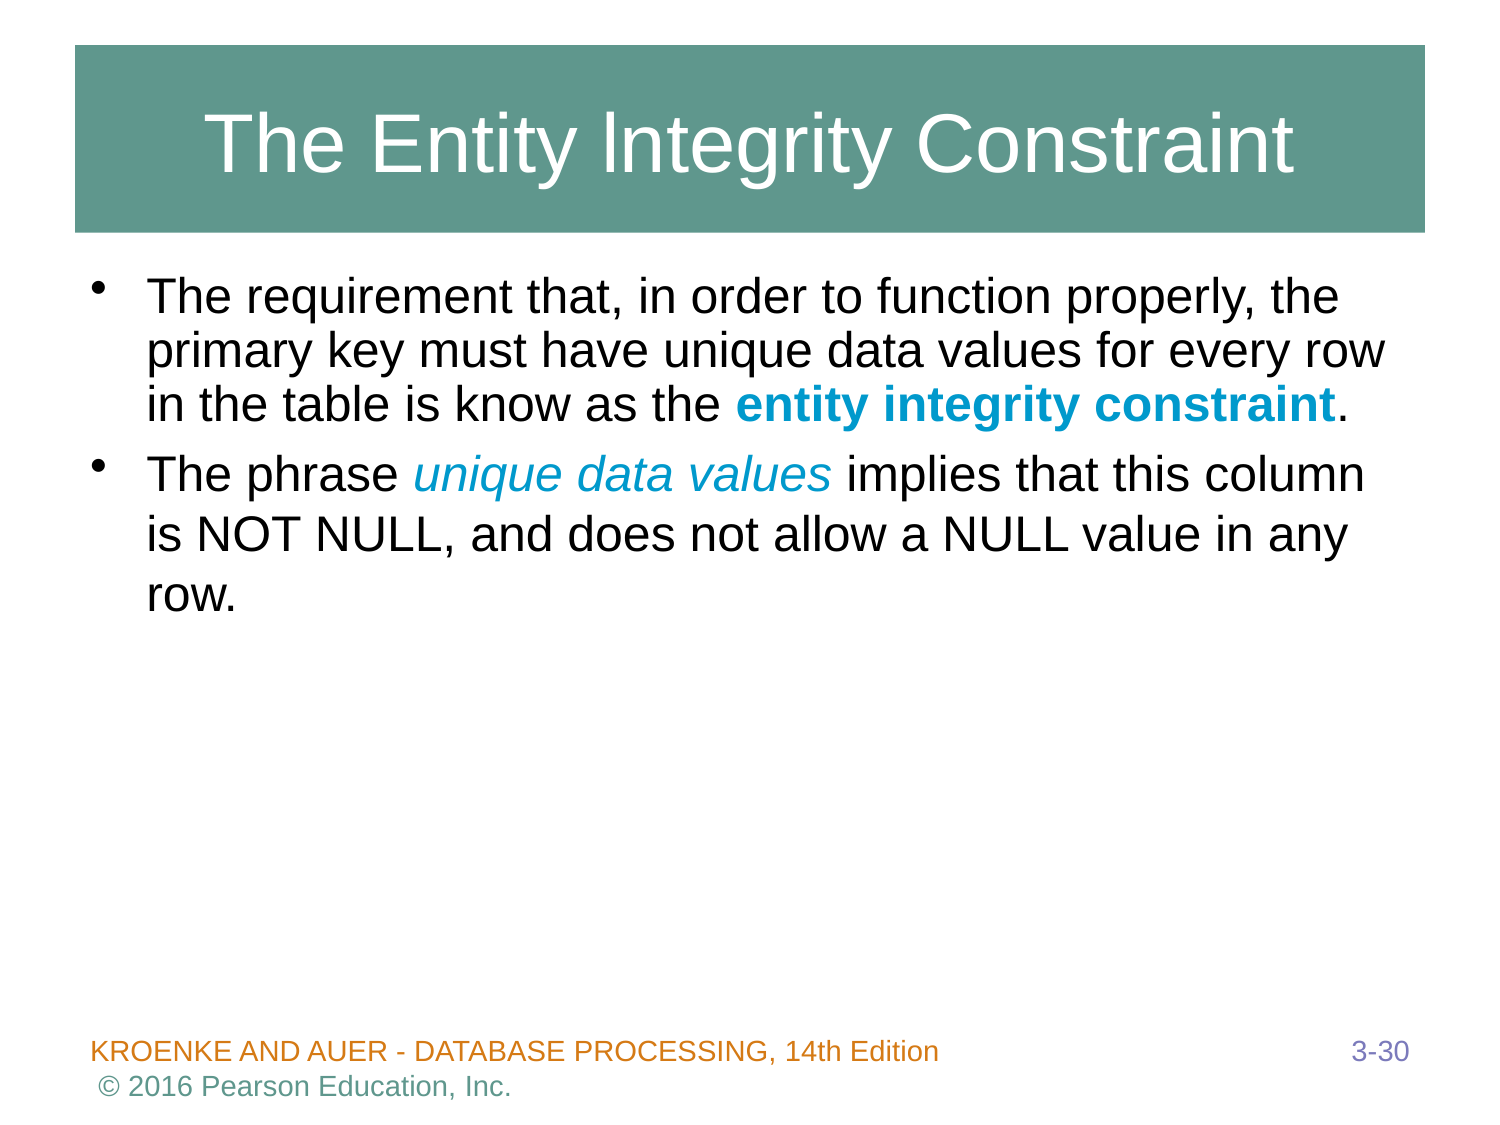

# The Entity lntegrity Constraint
The requirement that, in order to function properly, the primary key must have unique data values for every row in the table is know as the entity integrity constraint.
The phrase unique data values implies that this column is NOT NULL, and does not allow a NULL value in any row.
3-30

KROENKE AND AUER - DATABASE PROCESSING, 14th Edition  © 2016 Pearson Education, Inc.